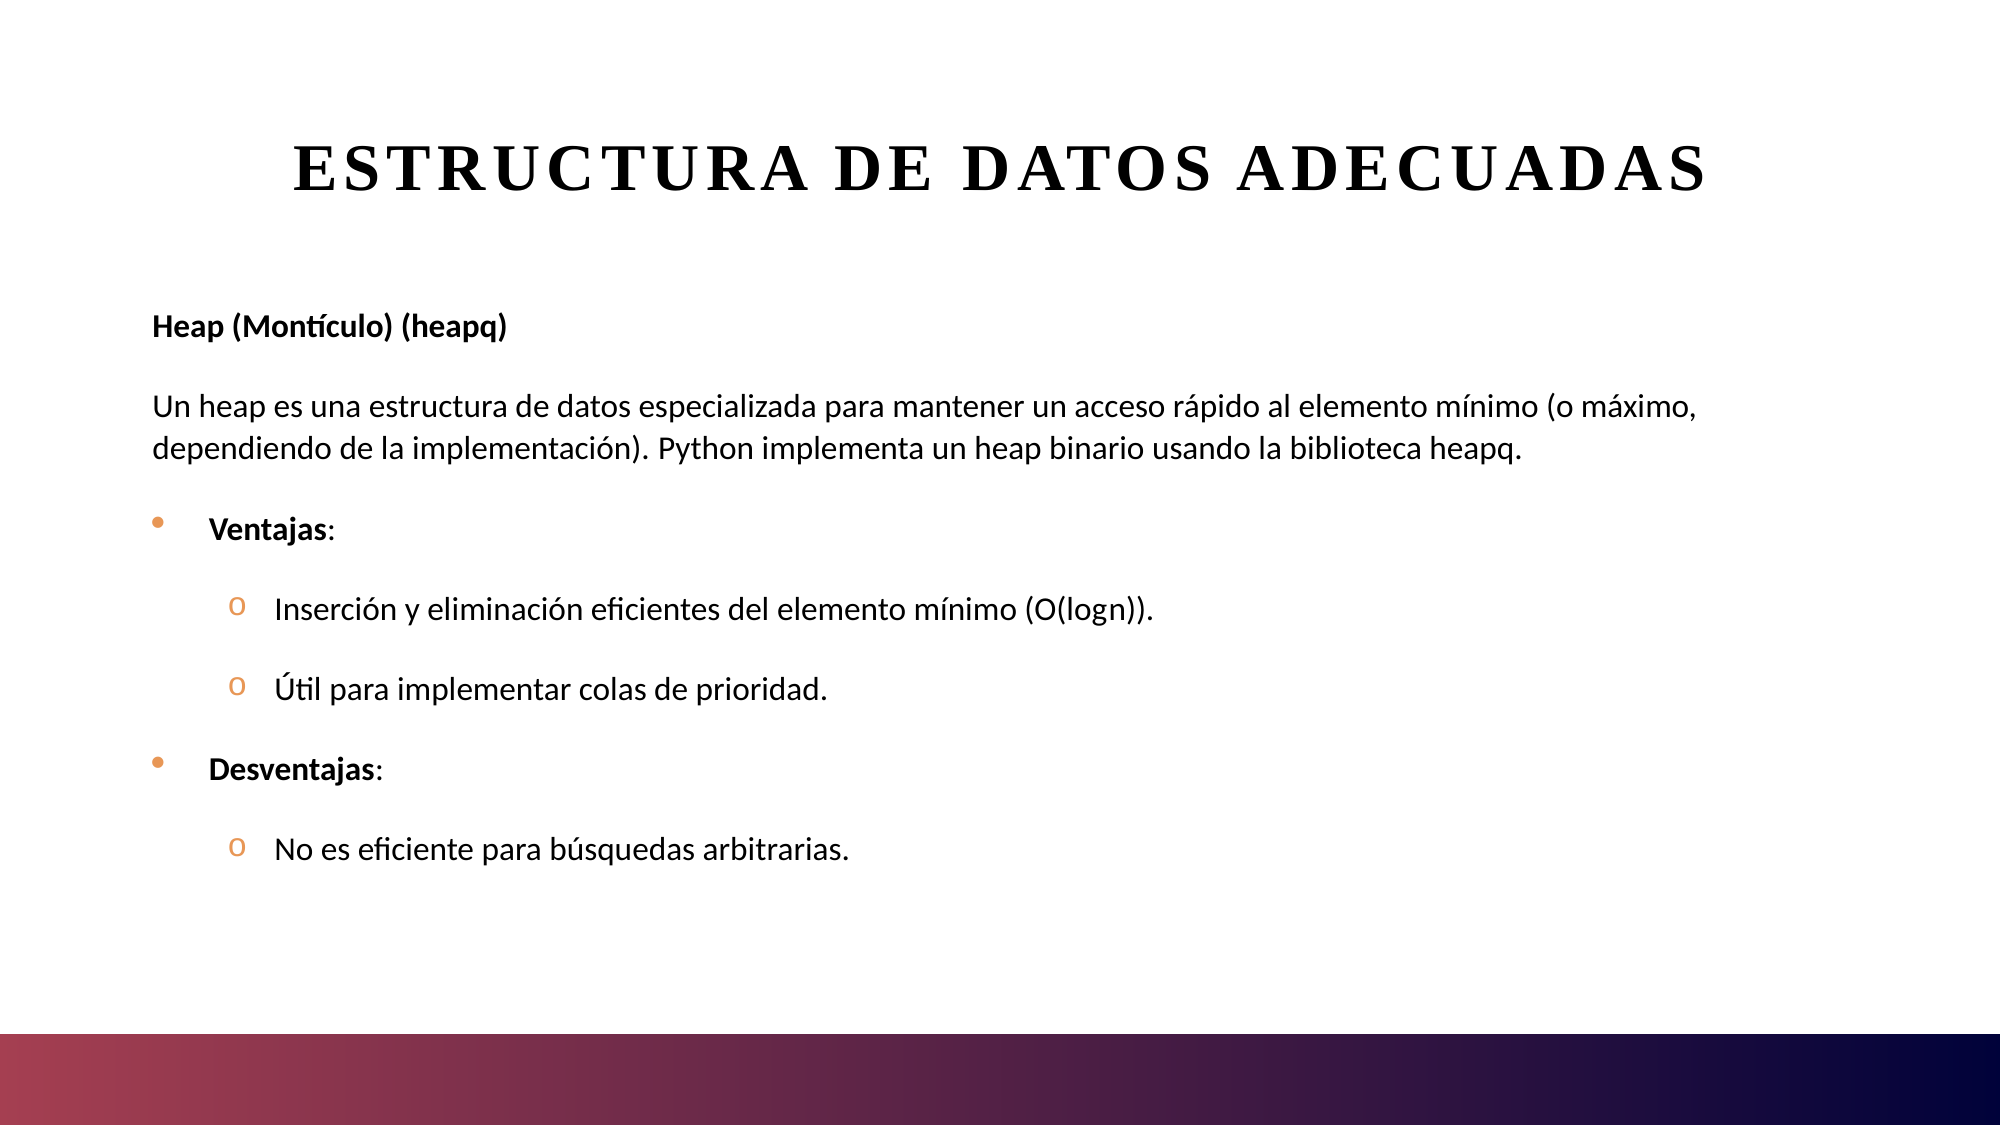

# Estructura de datos adecuadas
Heap (Montículo) (heapq)
Un heap es una estructura de datos especializada para mantener un acceso rápido al elemento mínimo (o máximo, dependiendo de la implementación). Python implementa un heap binario usando la biblioteca heapq.
Ventajas:
Inserción y eliminación eficientes del elemento mínimo (O(log⁡n)).
Útil para implementar colas de prioridad.
Desventajas:
No es eficiente para búsquedas arbitrarias.